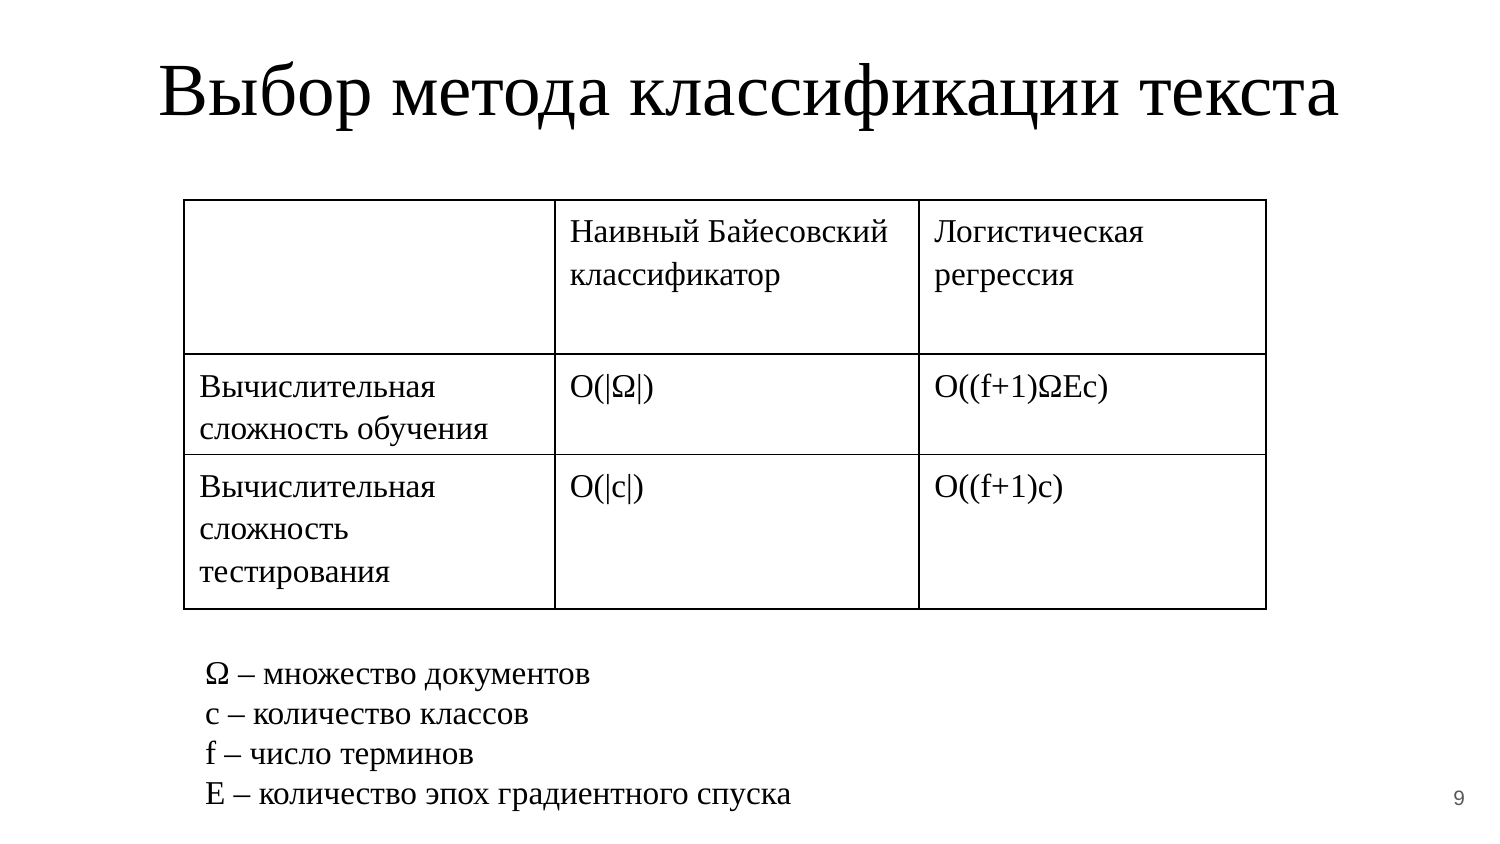

Выбор метода классификации текста
|  | Наивный Байесовский классификатор | Логистическая регрессия |
| --- | --- | --- |
| Вычислительная сложность обучения | O(|Ω|) | O((f+1)ΩEс) |
| Вычислительная сложность тестирования | O(|c|) | O((f+1)c) |
Ω – множество документов
c – количество классов
f – число терминов
E – количество эпох градиентного спуска
9